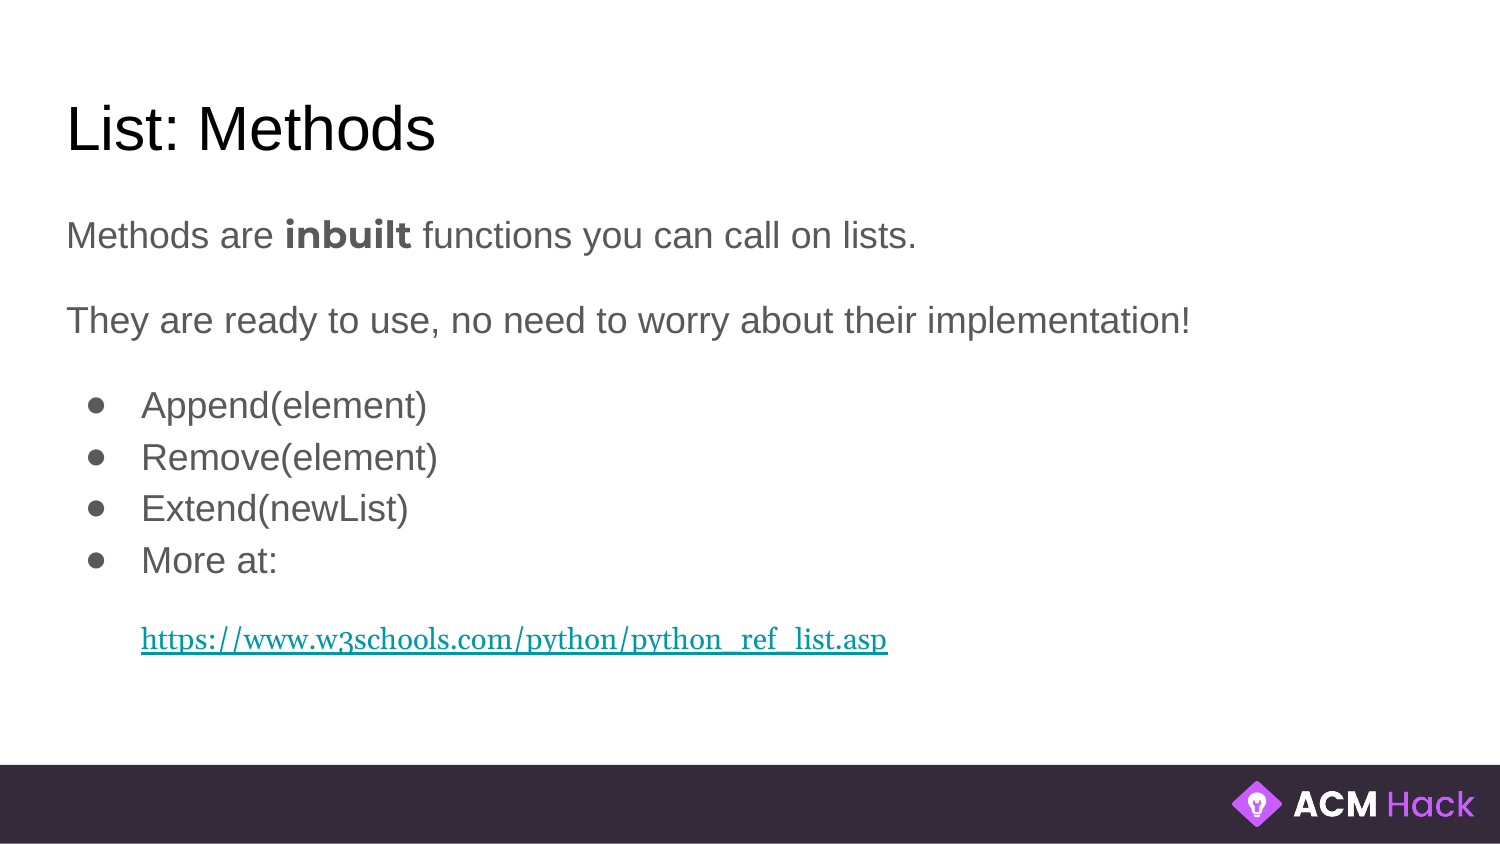

# List: Methods
Methods are inbuilt functions you can call on lists.
They are ready to use, no need to worry about their implementation!
Append(element)
Remove(element)
Extend(newList)
More at:
https://www.w3schools.com/python/python_ref_list.asp